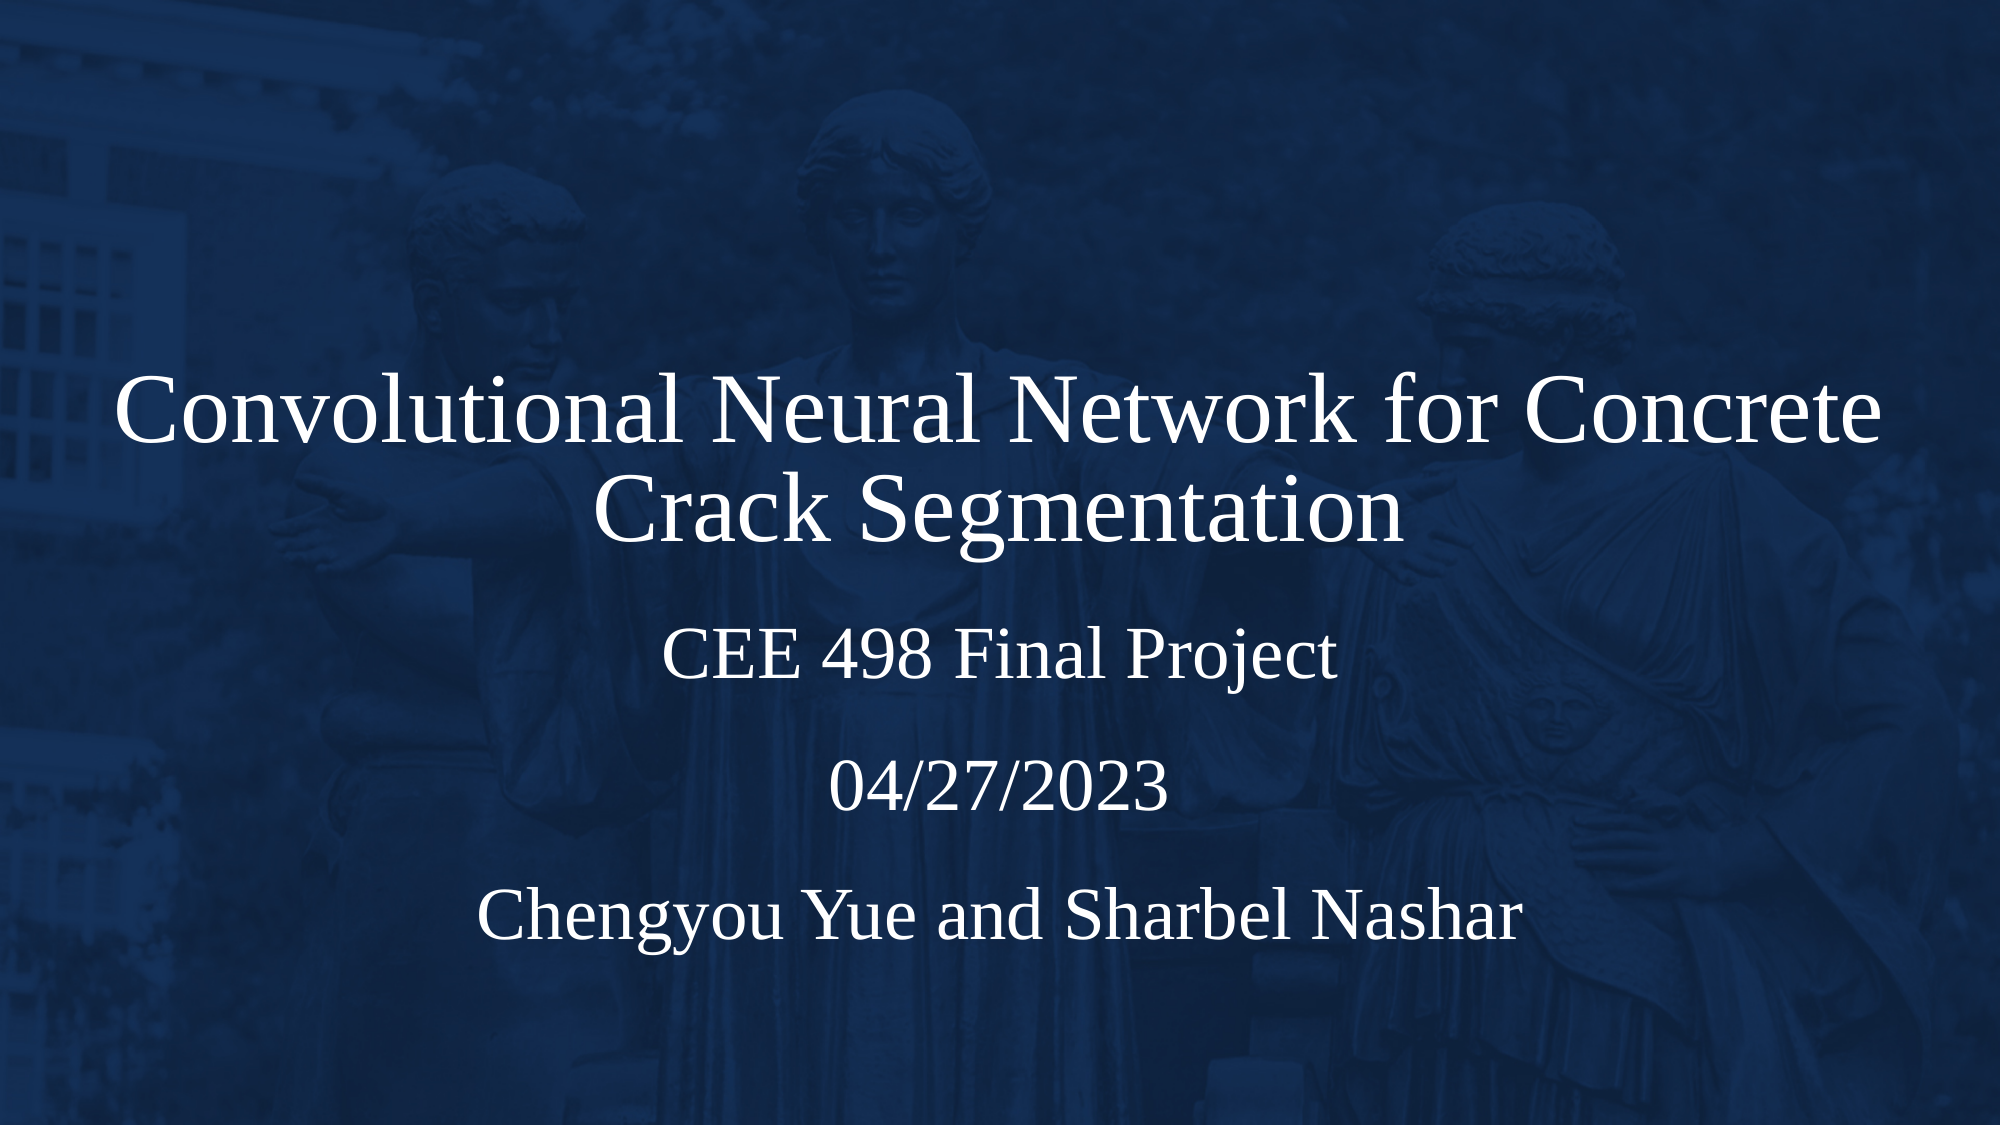

Convolutional Neural Network for Concrete Crack Segmentation
CEE 498 Final Project
04/27/2023

Chengyou Yue and Sharbel Nashar